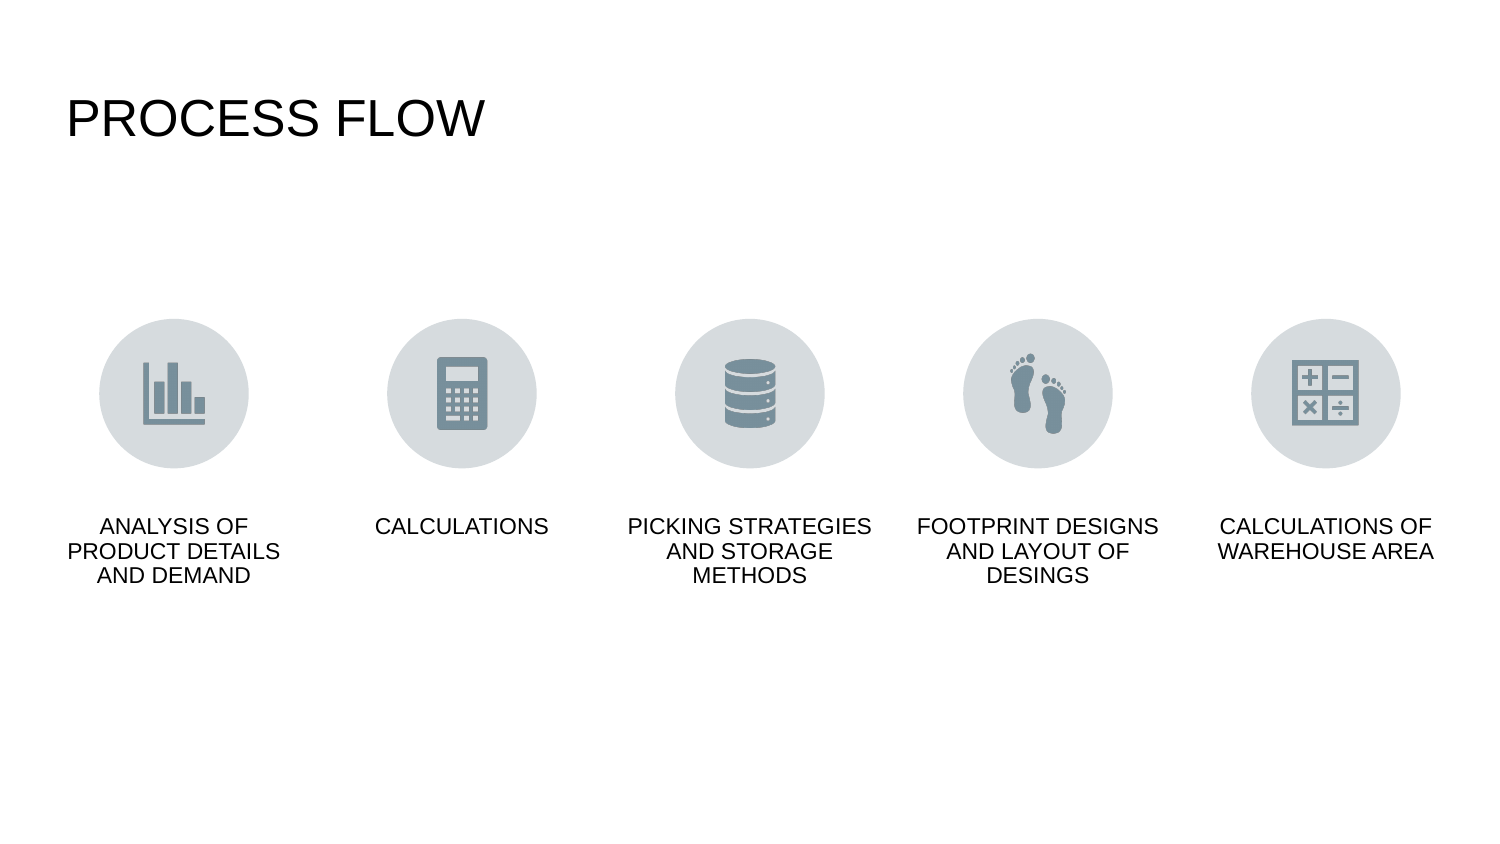

# PROCESS FLOW
analysis of product details and demand
Calculations
picking strategies and storage methods
Footprint designs and layout of desings
Calculations of warehouse area